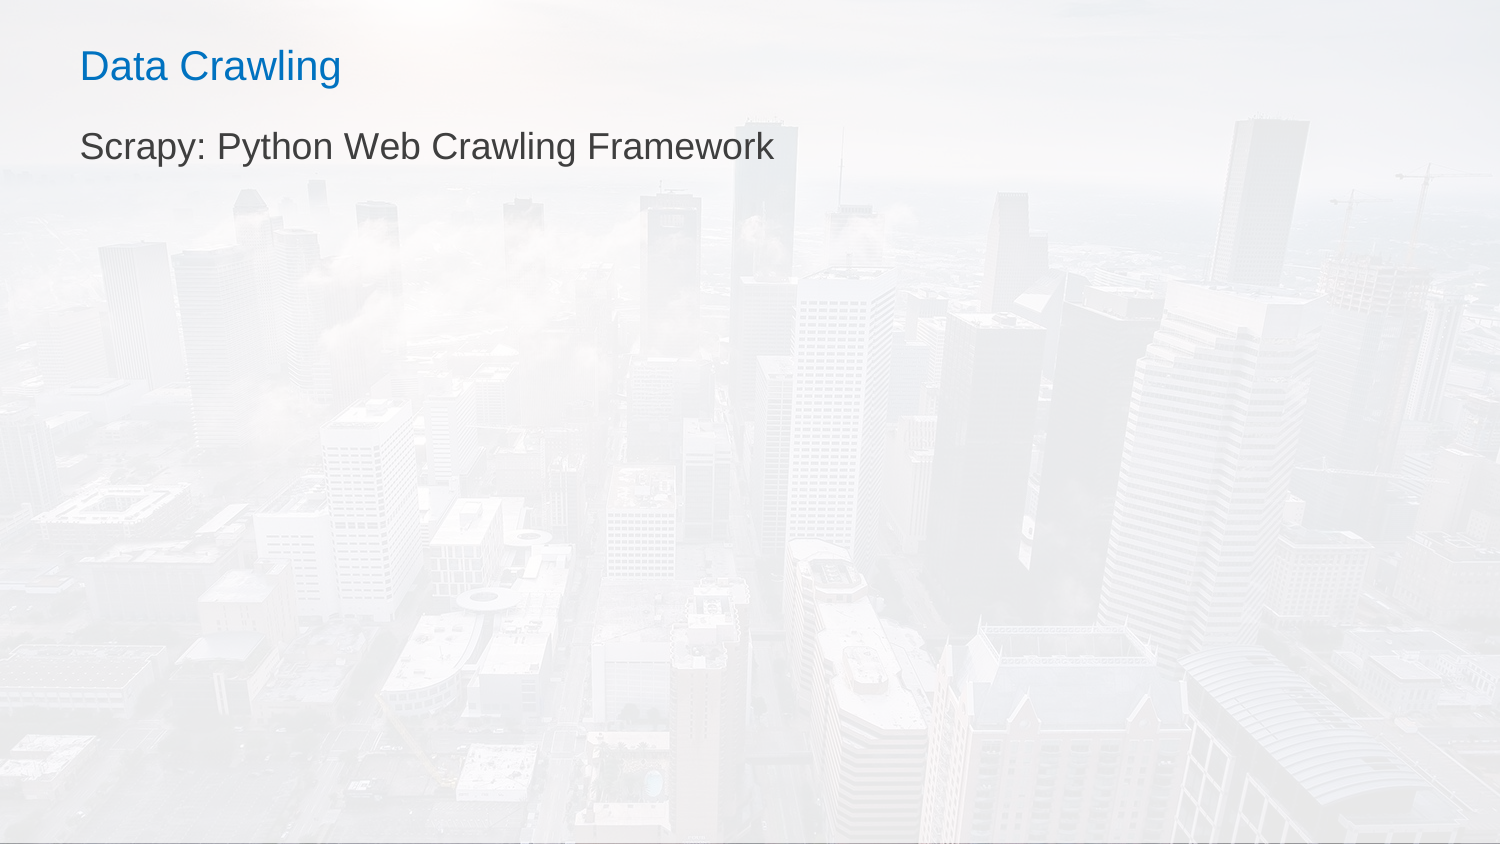

# Data Crawling
Scrapy: Python Web Crawling Framework